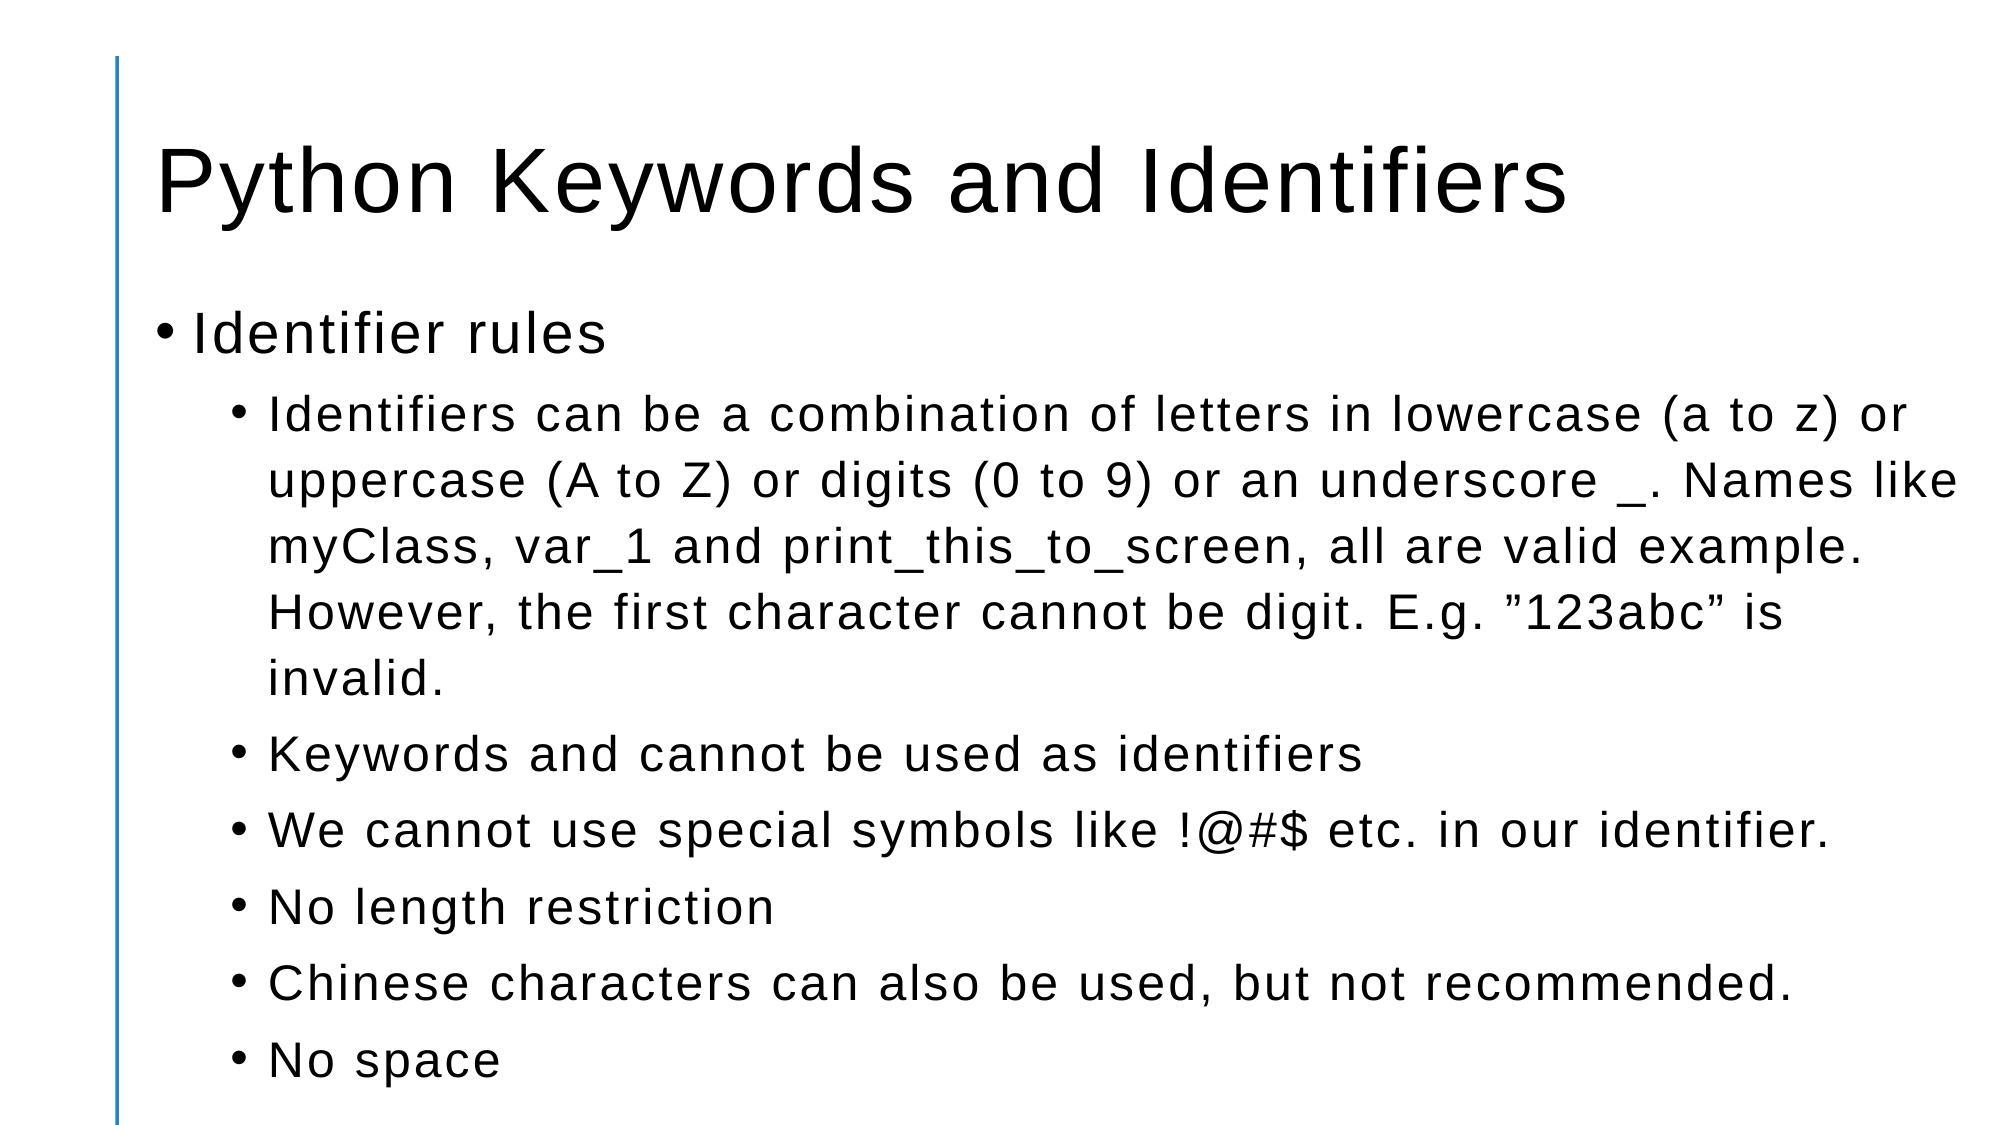

# Python Keywords and Identifiers
Identifier rules
Identifiers can be a combination of letters in lowercase (a to z) or uppercase (A to Z) or digits (0 to 9) or an underscore _. Names like myClass, var_1 and print_this_to_screen, all are valid example. However, the first character cannot be digit. E.g. ”123abc” is invalid.
Keywords and cannot be used as identifiers
We cannot use special symbols like !@#$ etc. in our identifier.
No length restriction
Chinese characters can also be used, but not recommended.
No space